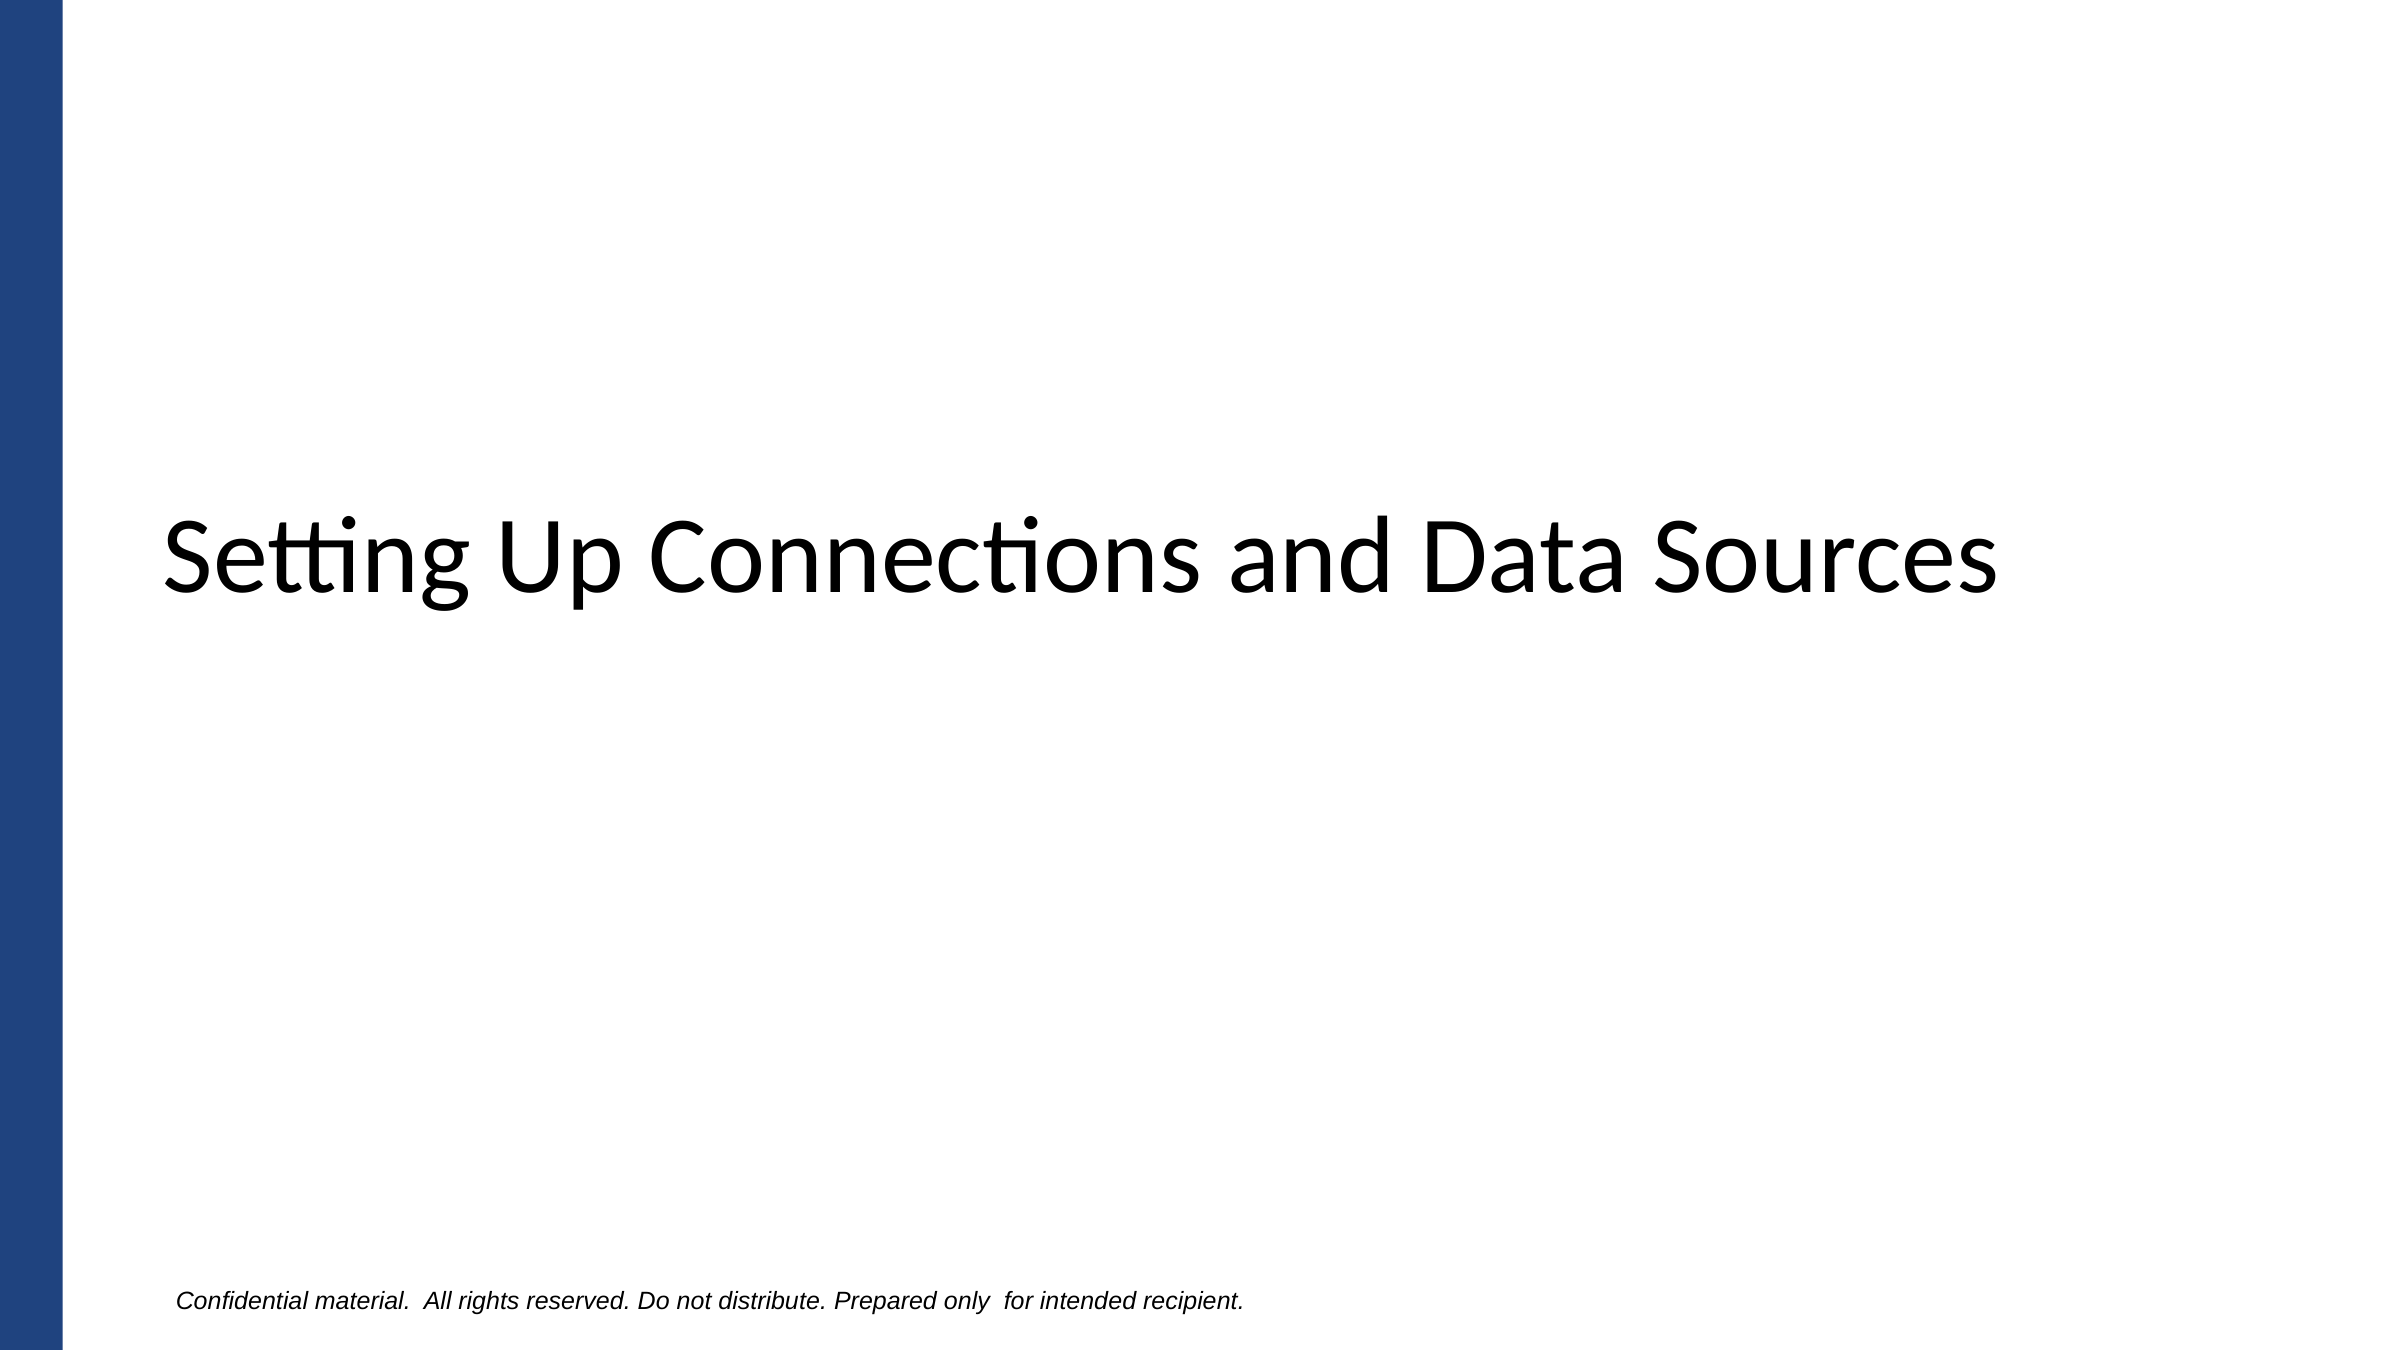

# Setting Up Connections and Data Sources